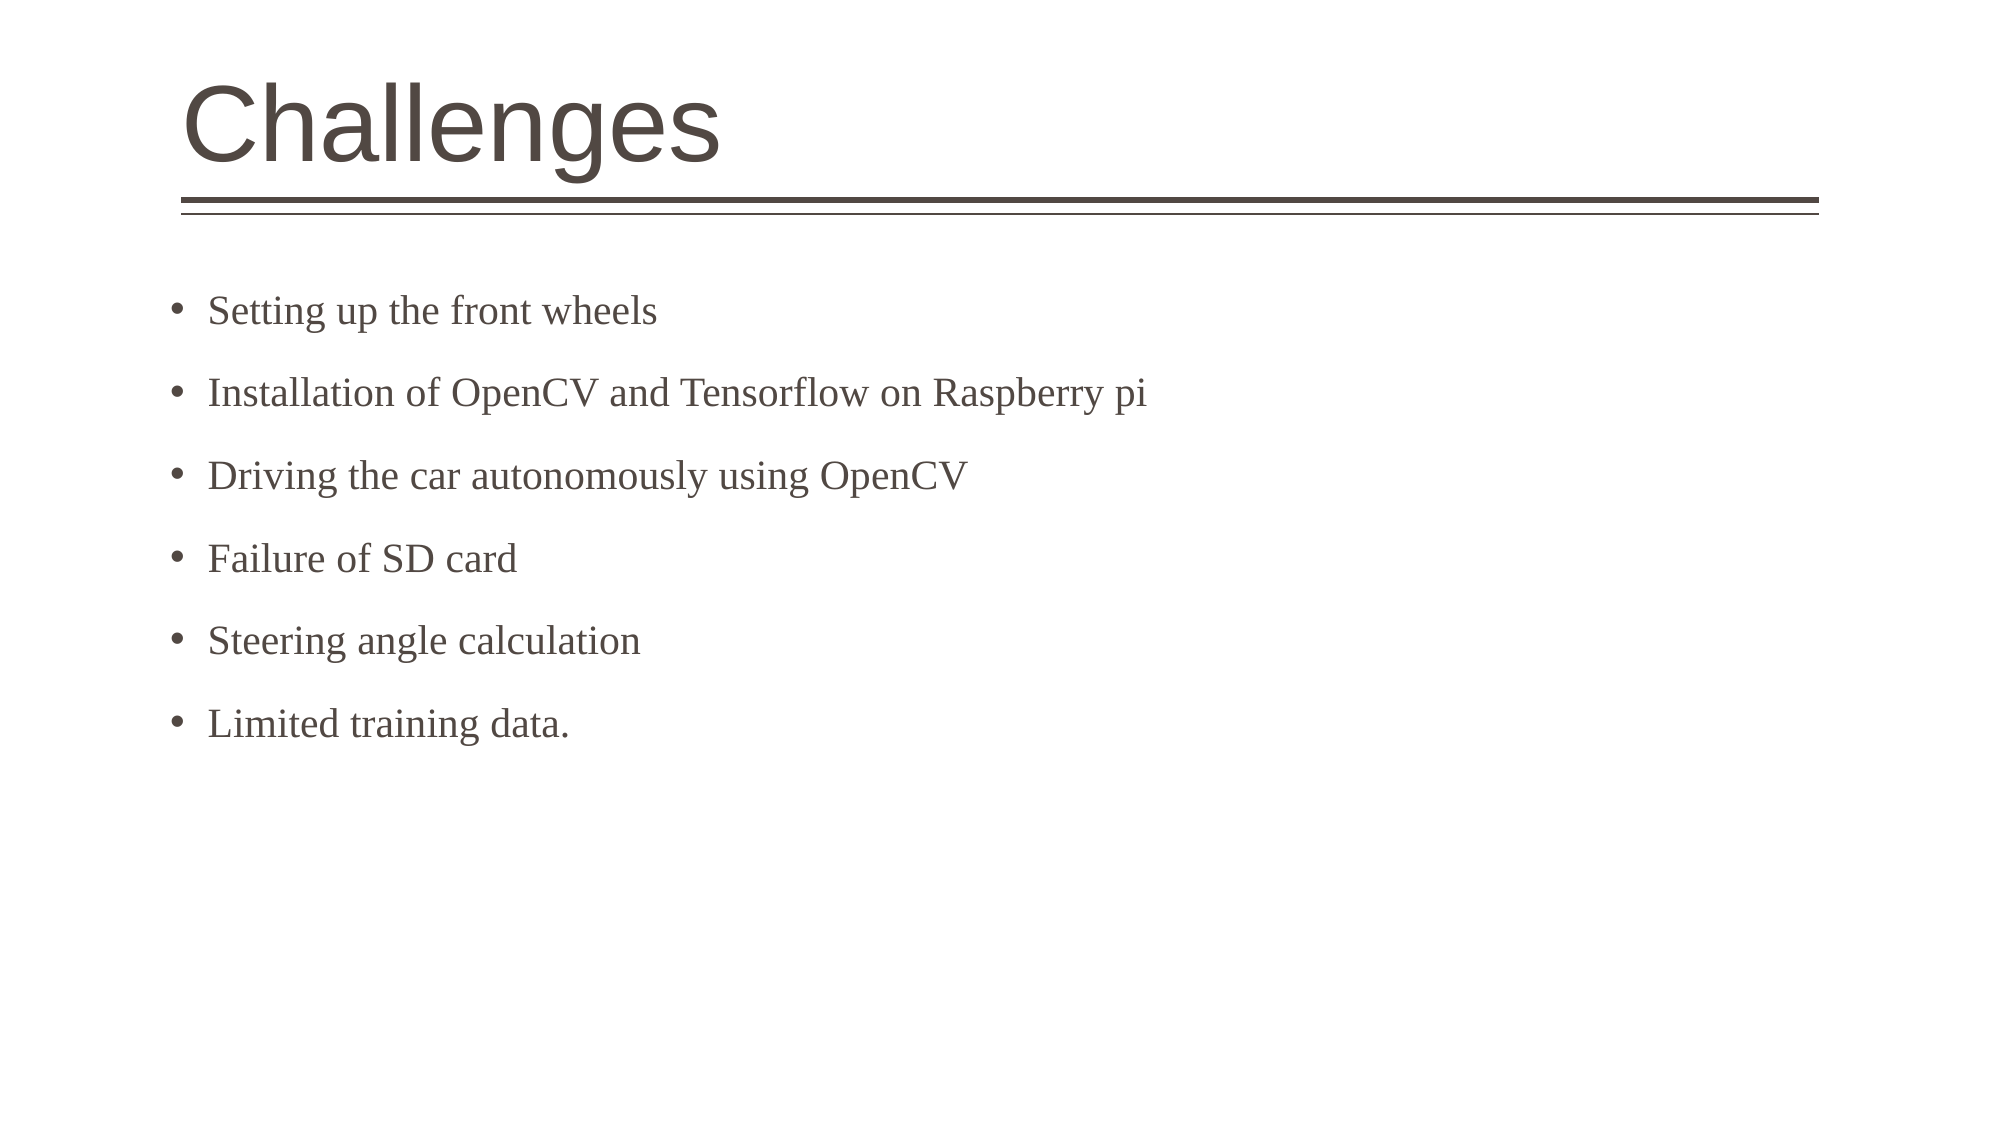

# Challenges
Setting up the front wheels
Installation of OpenCV and Tensorflow on Raspberry pi
Driving the car autonomously using OpenCV
Failure of SD card
Steering angle calculation
Limited training data.